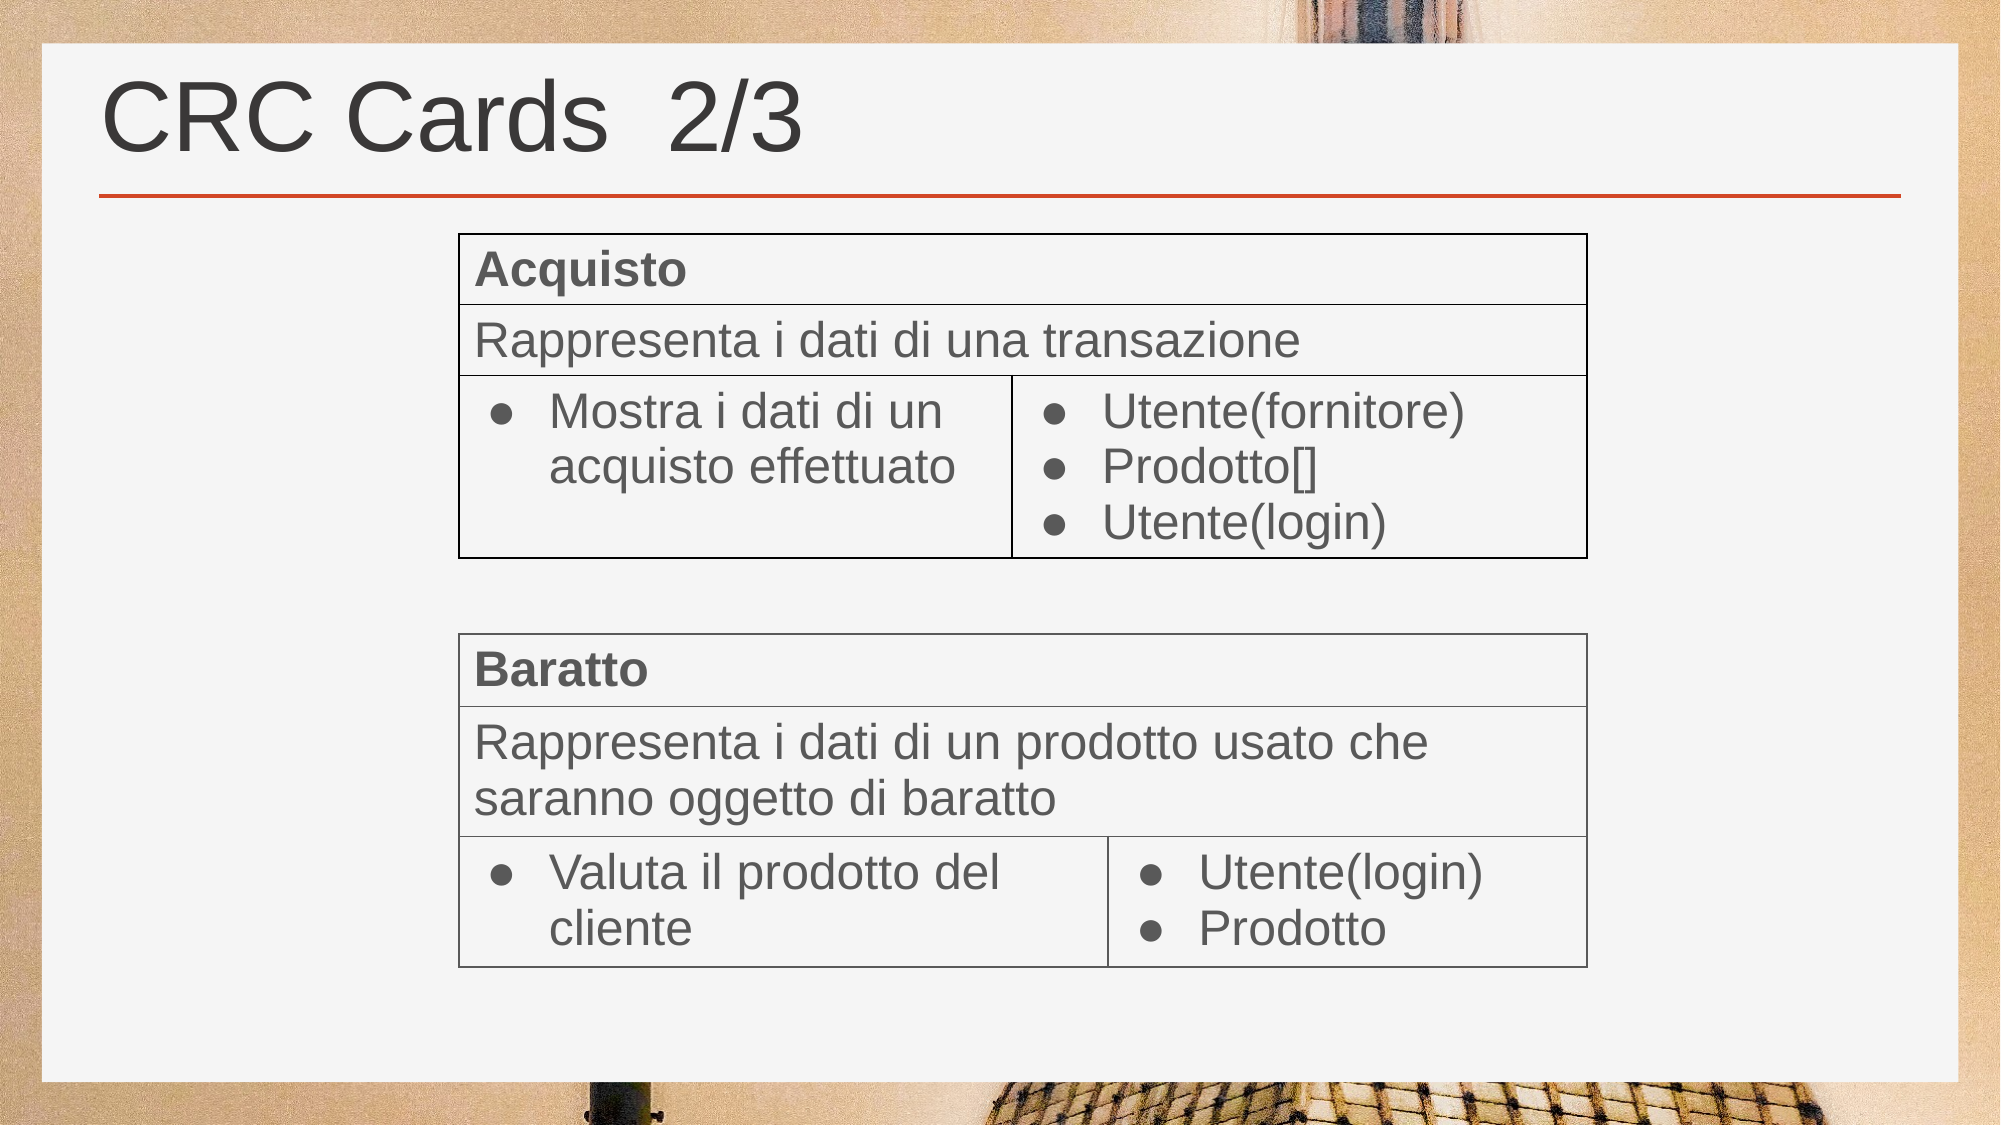

# CRC Cards  2/3
| Acquisto |  |
| --- | --- |
| Rappresenta i dati di una transazione |  |
| Mostra i dati di un acquisto effettuato | Utente(fornitore) Prodotto[] Utente(login) |
| Baratto |  |
| --- | --- |
| Rappresenta i dati di un prodotto usato che saranno oggetto di baratto |  |
| Valuta il prodotto del cliente | Utente(login) Prodotto |